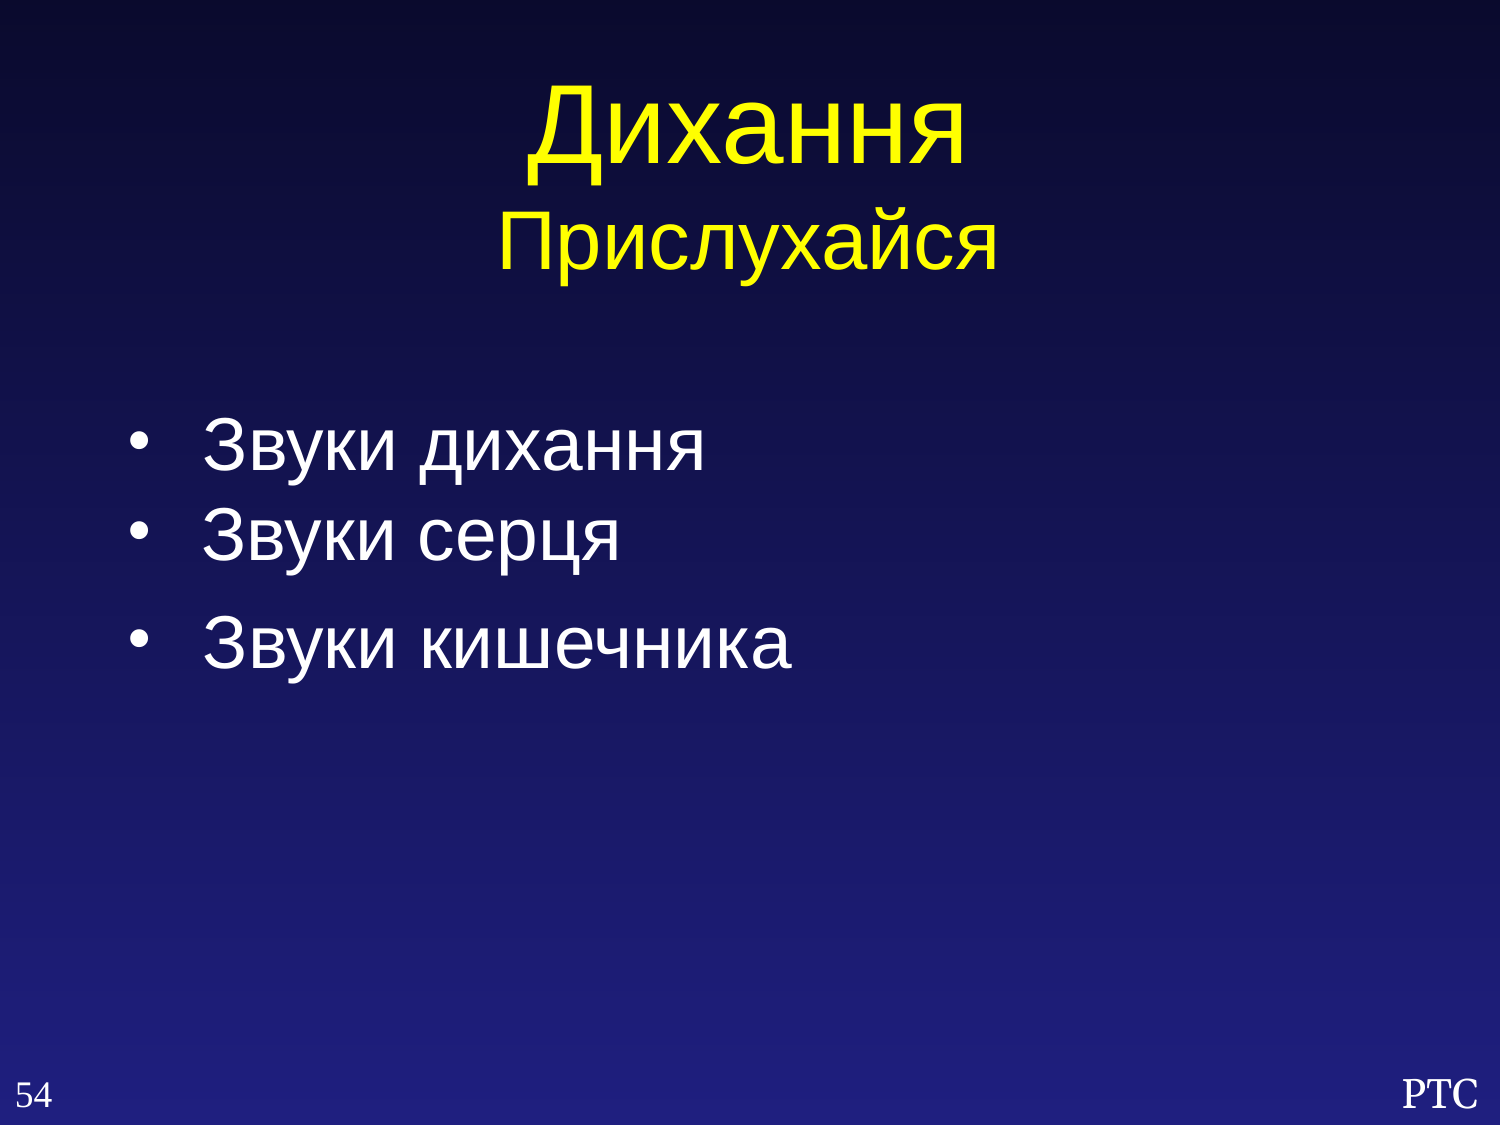

Дихання
Прислухайся
 Звуки дихання
Звуки серця
 Звуки кишечника
54